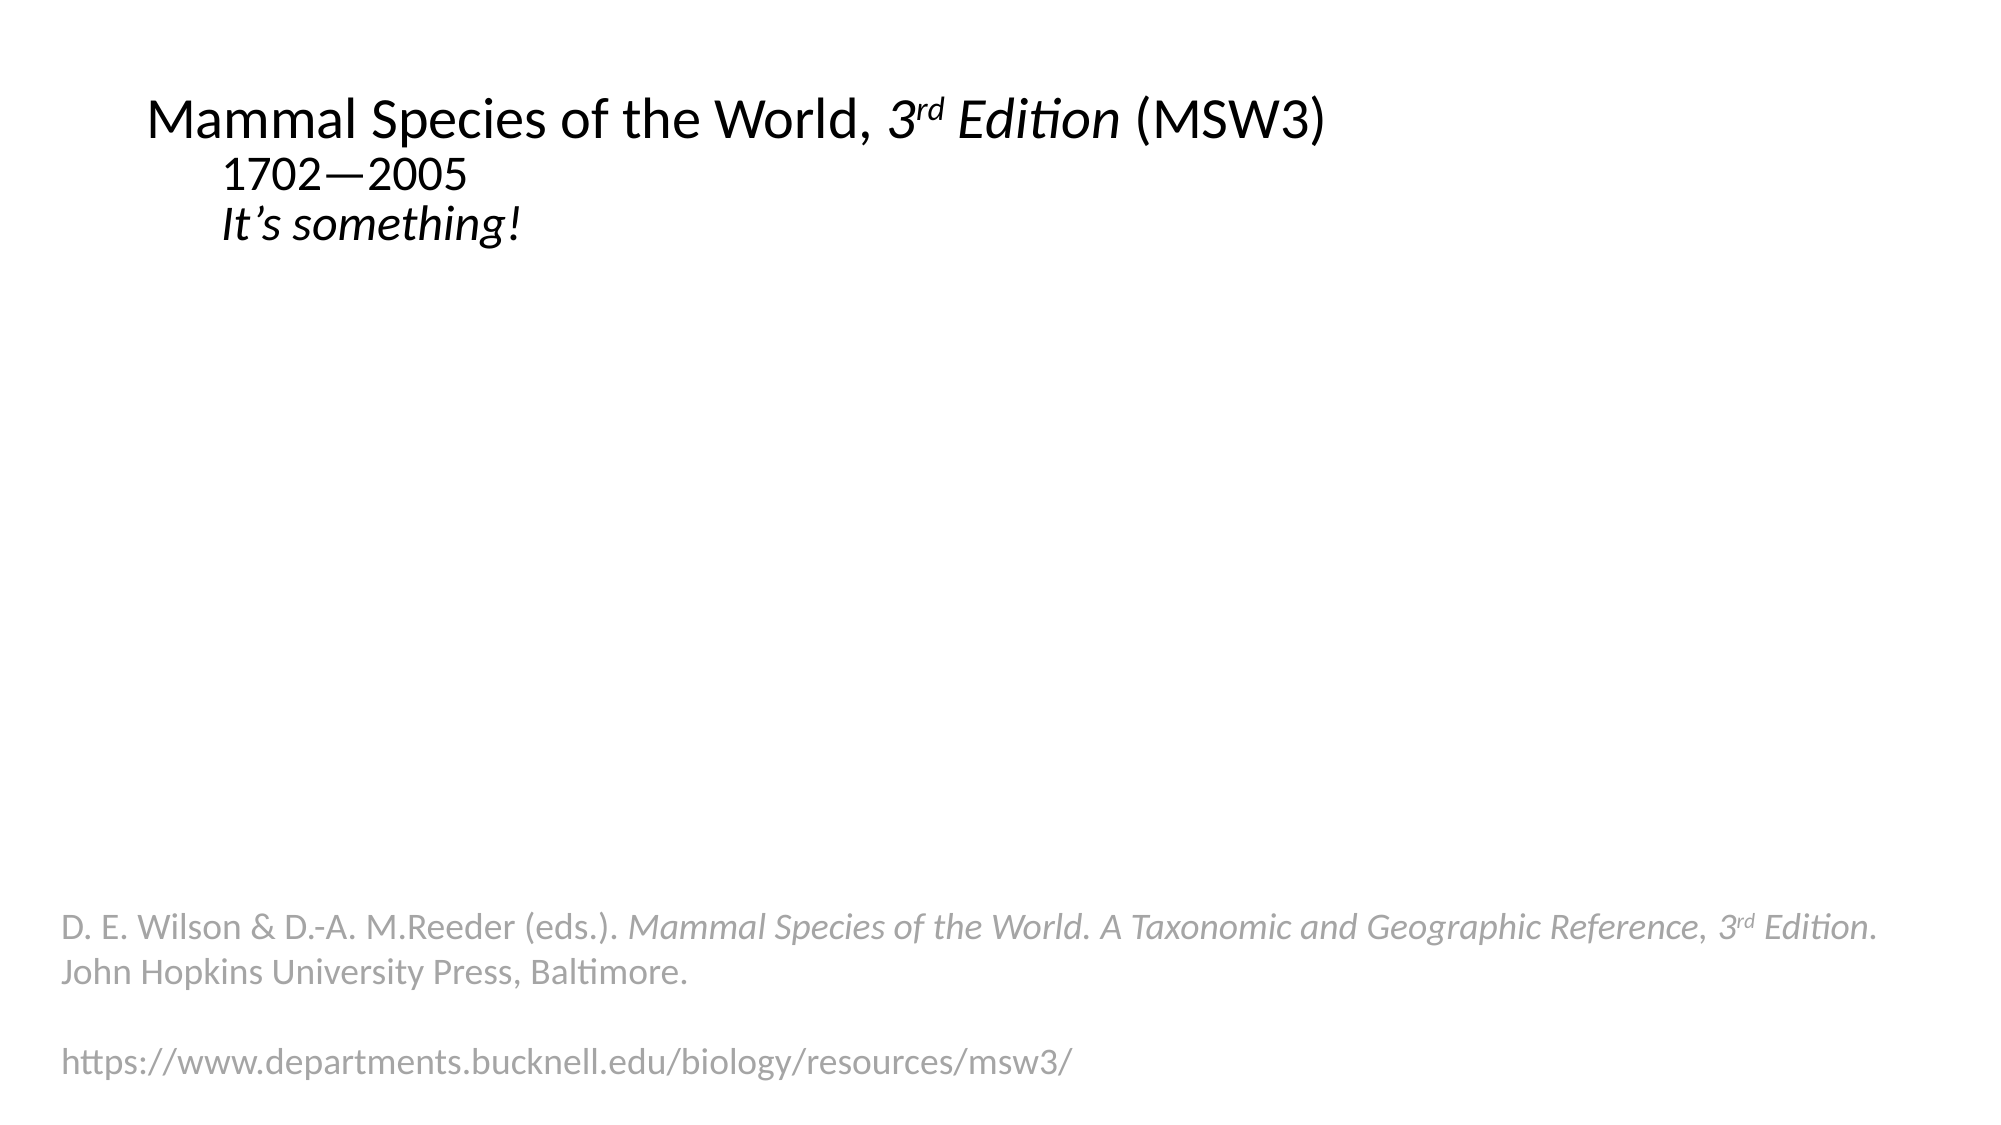

Mammal Species of the World, 3rd Edition (MSW3)
1702—2005
It’s something!

D. E. Wilson & D.-A. M.Reeder (eds.). Mammal Species of the World. A Taxonomic and Geographic Reference, 3rd Edition. John Hopkins University Press, Baltimore.

https://www.departments.bucknell.edu/biology/resources/msw3/